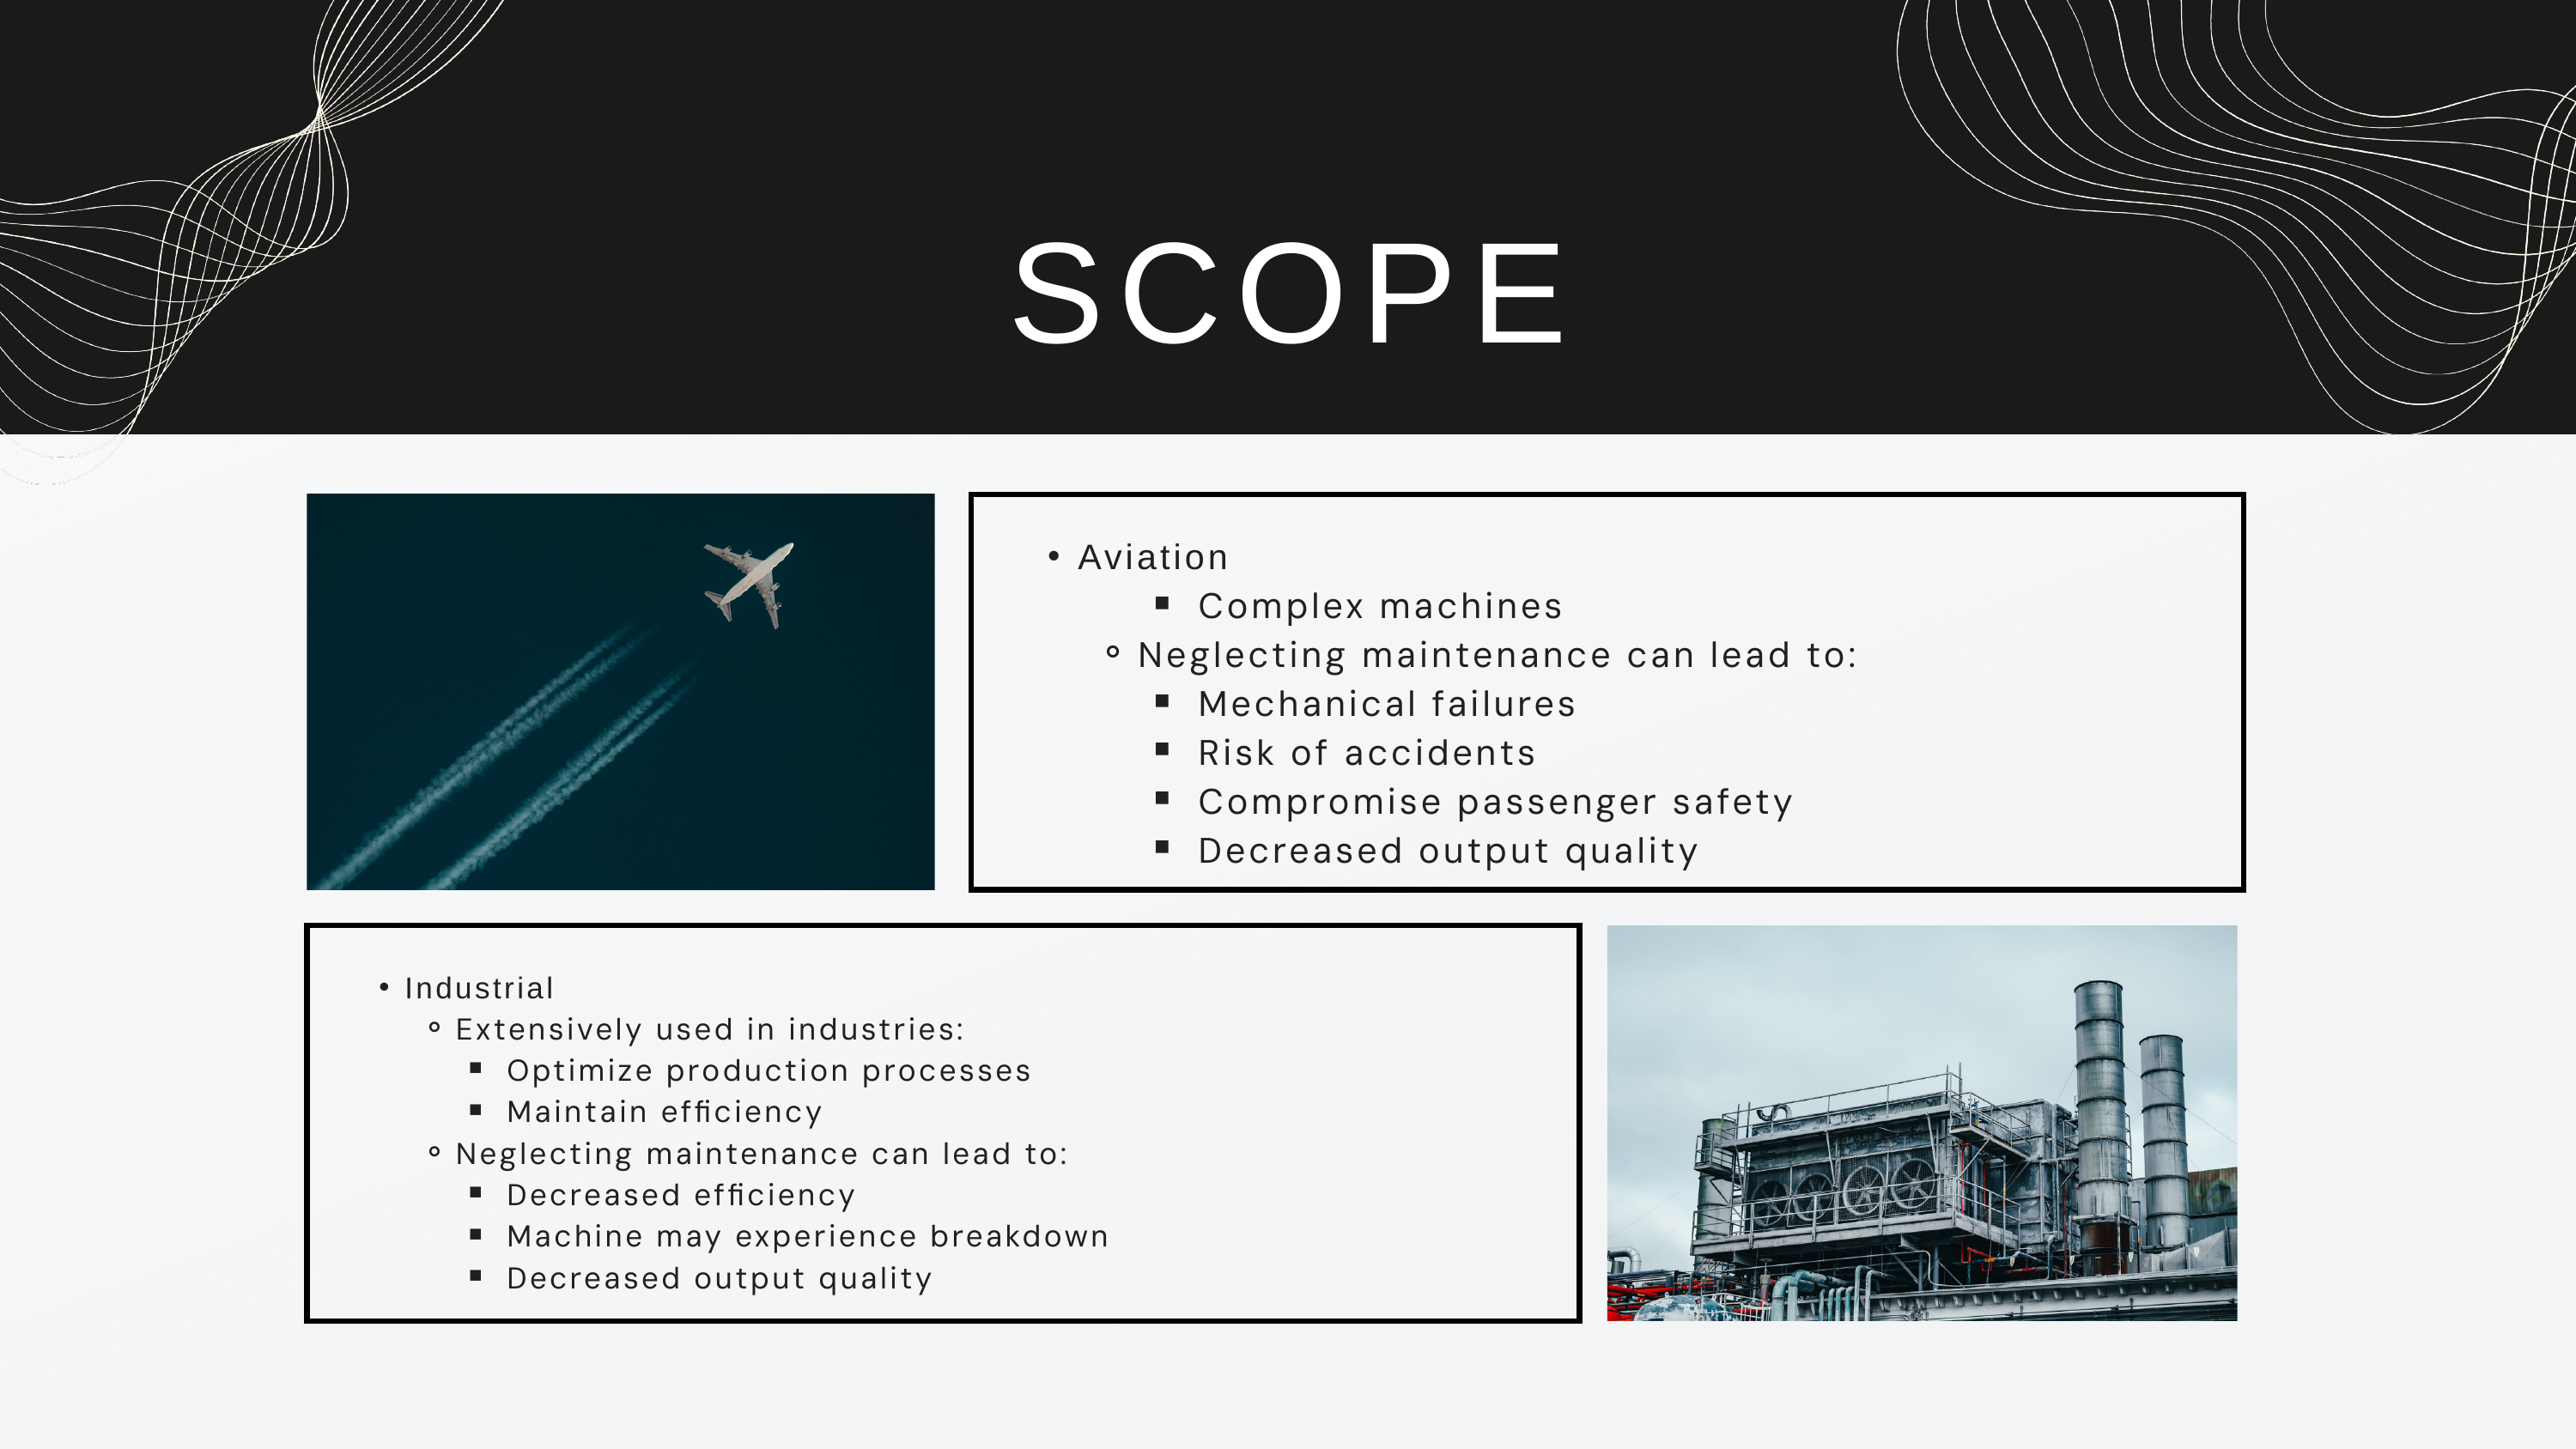

SCOPE

Aviation
Complex machines
Neglecting maintenance can lead to:
Mechanical failures
Risk of accidents
Compromise passenger safety
Decreased output quality

Industrial
Extensively used in industries:
Optimize production processes
Maintain efficiency
Neglecting maintenance can lead to:
Decreased efficiency
Machine may experience breakdown
Decreased output quality